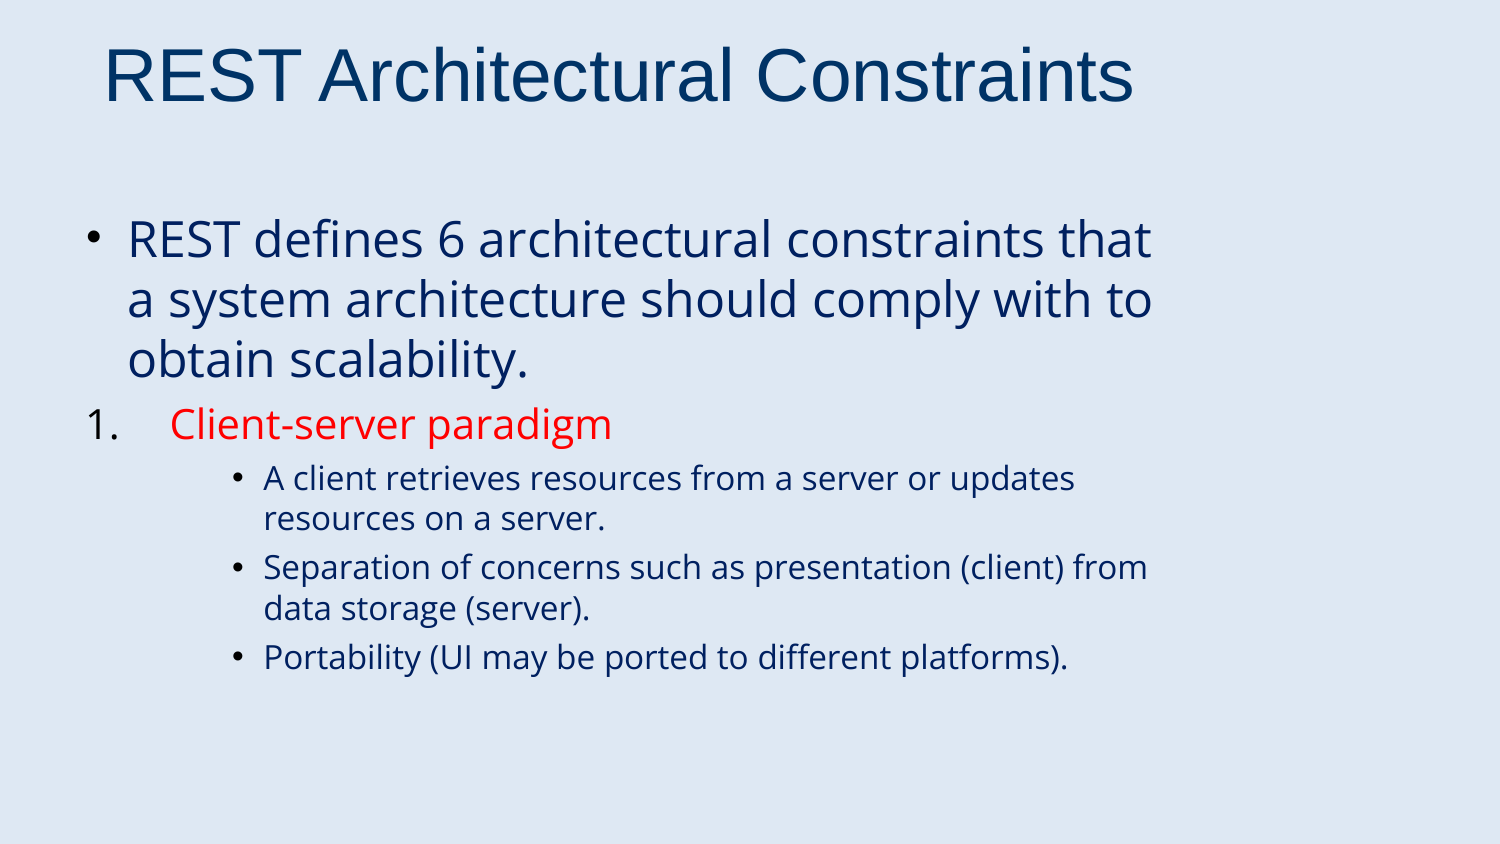

# REST Architectural Constraints
REST defines 6 architectural constraints that a system architecture should comply with to obtain scalability.
Client-server paradigm
A client retrieves resources from a server or updates resources on a server.
Separation of concerns such as presentation (client) from data storage (server).
Portability (UI may be ported to different platforms).